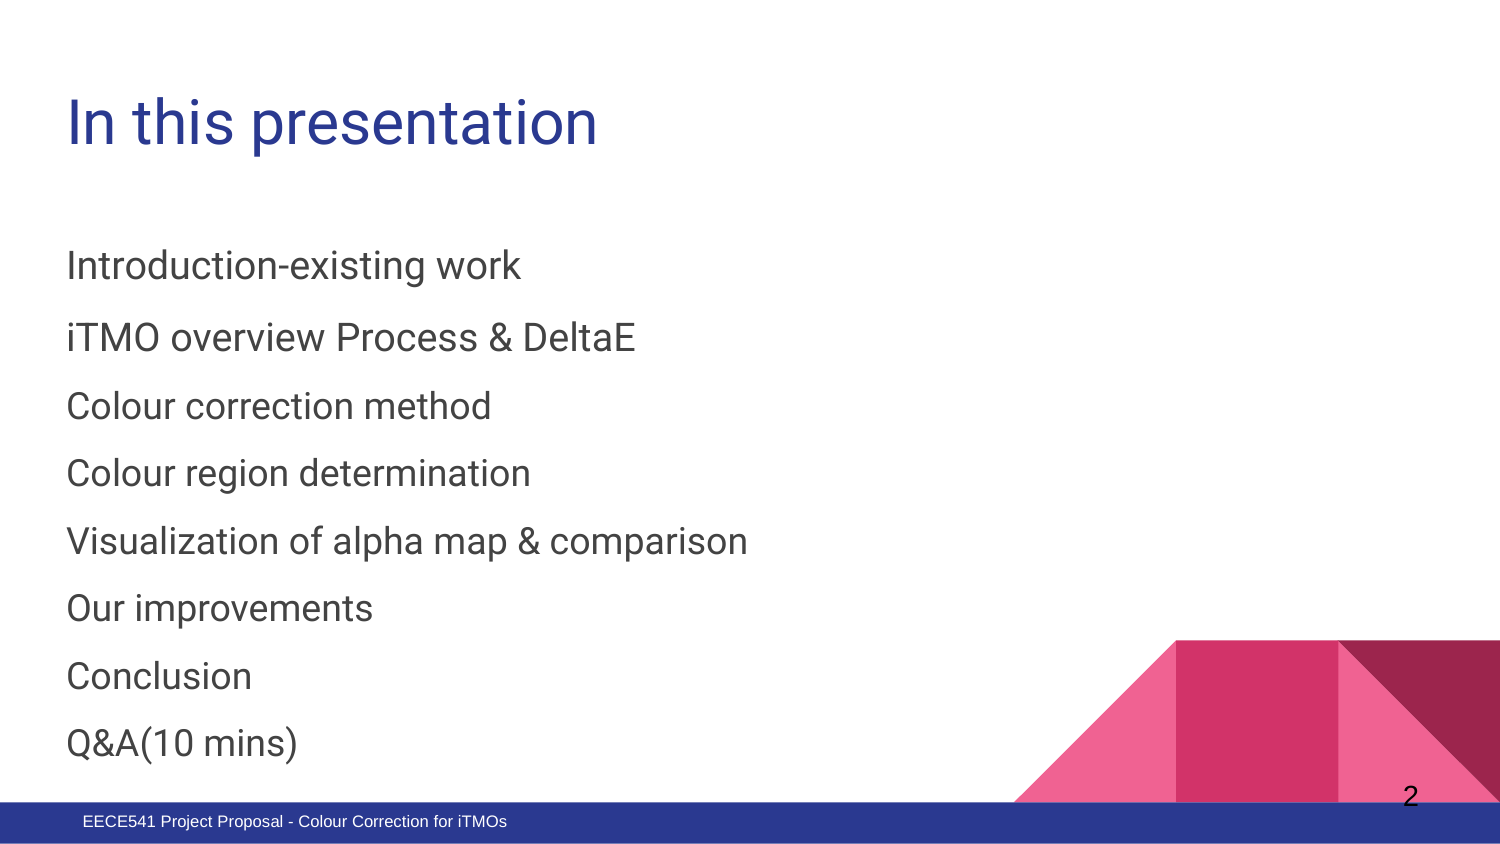

# In this presentation
Introduction-existing work
iTMO overview Process & DeltaE
Colour correction method
Colour region determination
Visualization of alpha map & comparison
Our improvements
Conclusion
Q&A(10 mins)

2